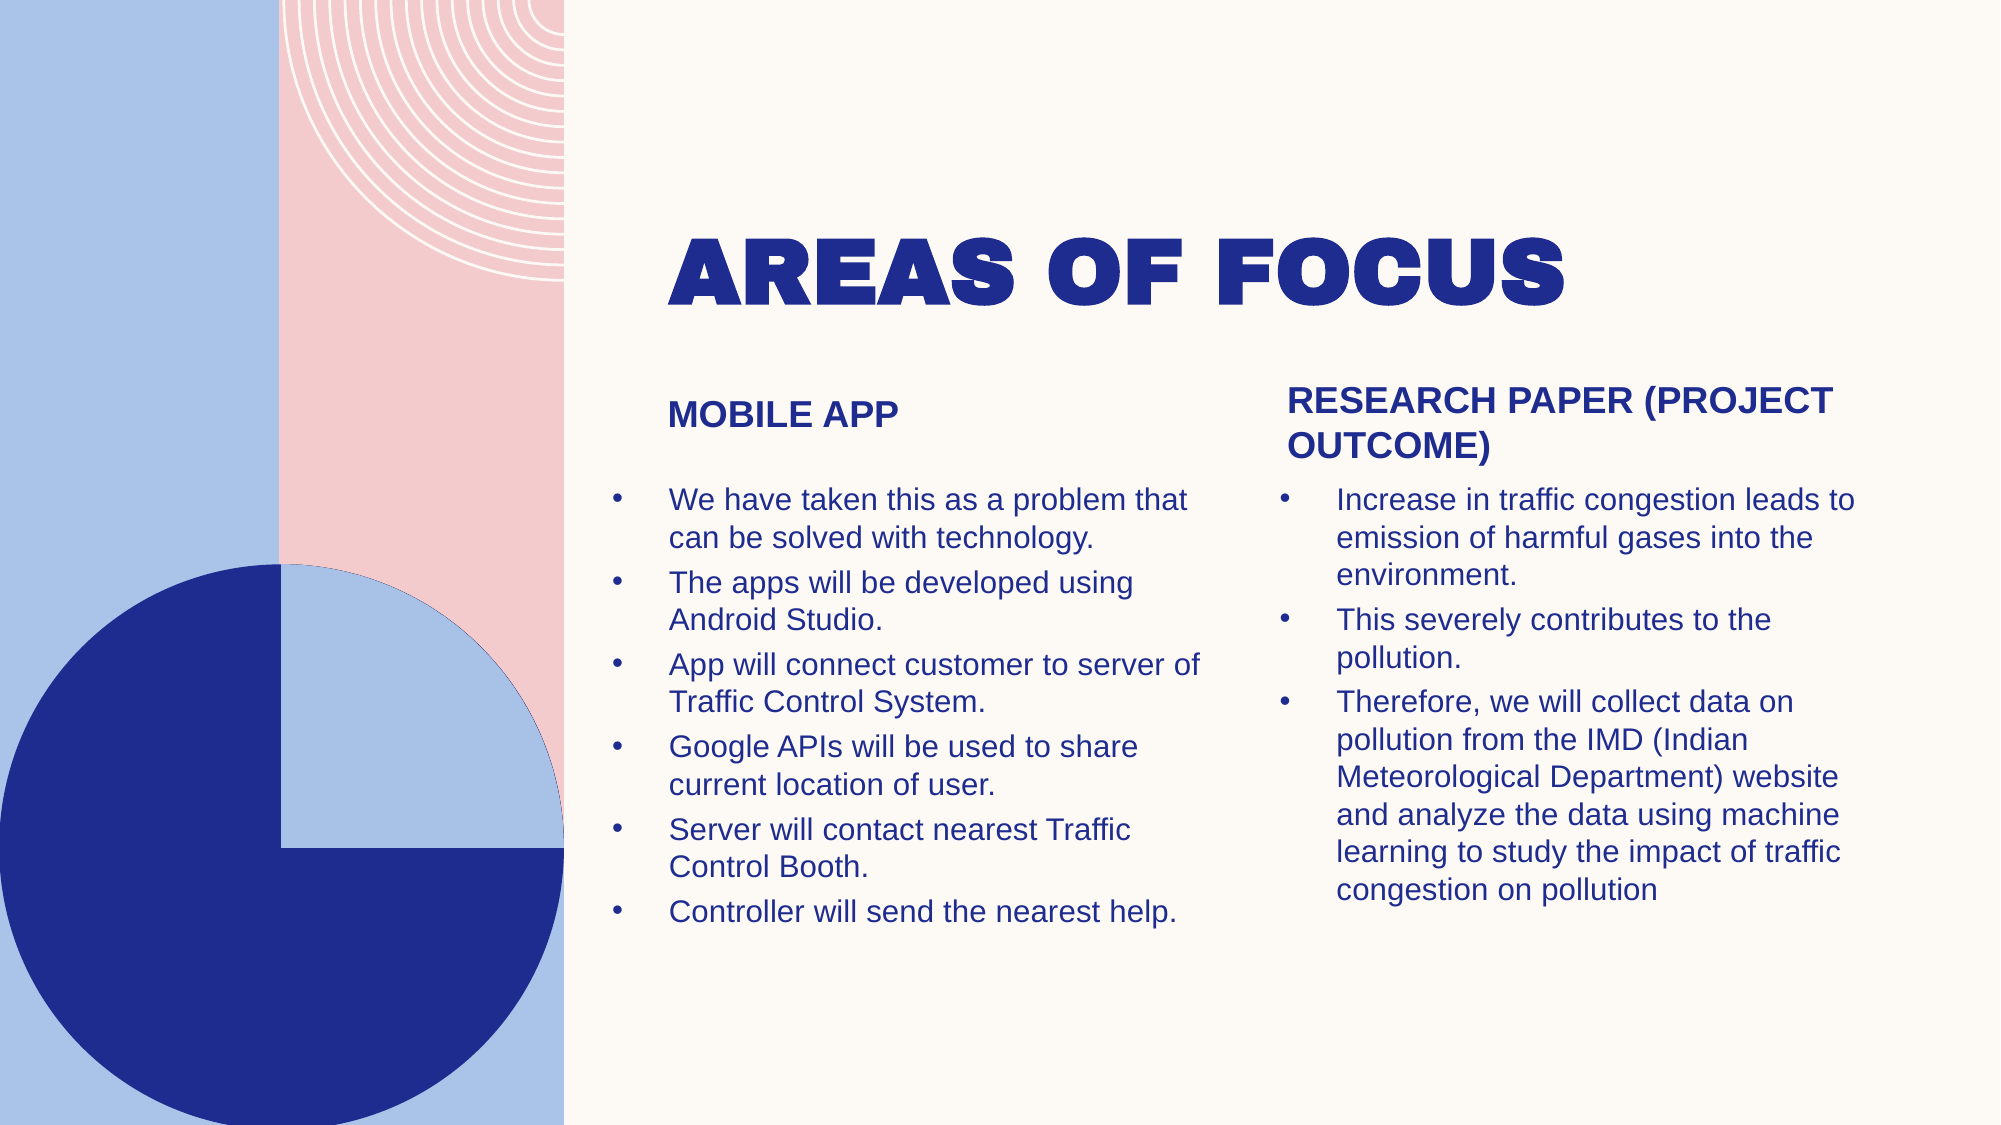

# AREAS OF FOCUS
research paper (Project Outcome)
Mobile app
We have taken this as a problem that can be solved with technology.
The apps will be developed using Android Studio.
App will connect customer to server of Traffic Control System.
Google APIs will be used to share current location of user.
Server will contact nearest Traffic Control Booth.
Controller will send the nearest help.
Increase in traffic congestion leads to emission of harmful gases into the environment.
This severely contributes to the pollution.
Therefore, we will collect data on pollution from the IMD (Indian Meteorological Department) website and analyze the data using machine learning to study the impact of traffic congestion on pollution